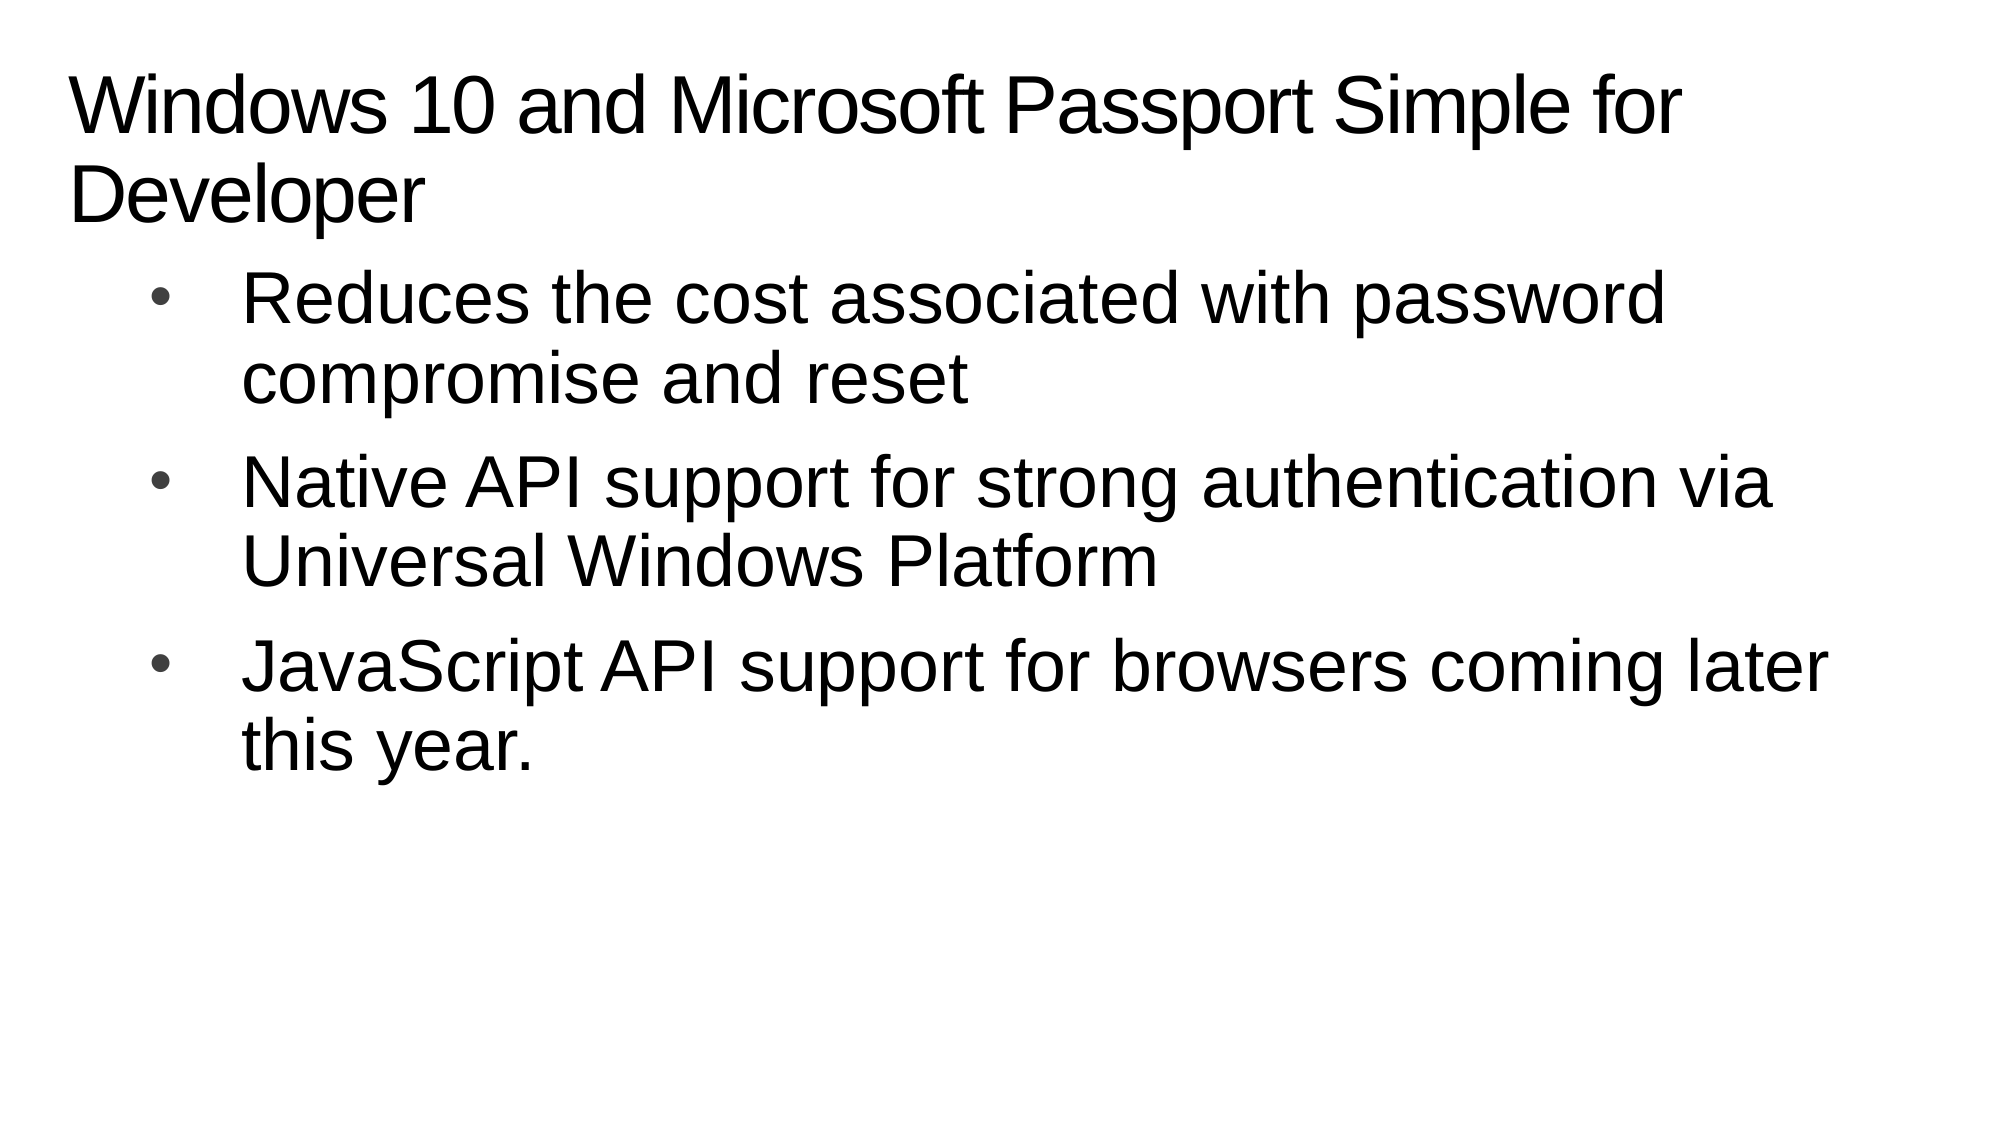

# Windows 10 and Microsoft Passport Simple for Developer
Reduces the cost associated with password compromise and reset
Native API support for strong authentication via Universal Windows Platform
JavaScript API support for browsers coming later this year.